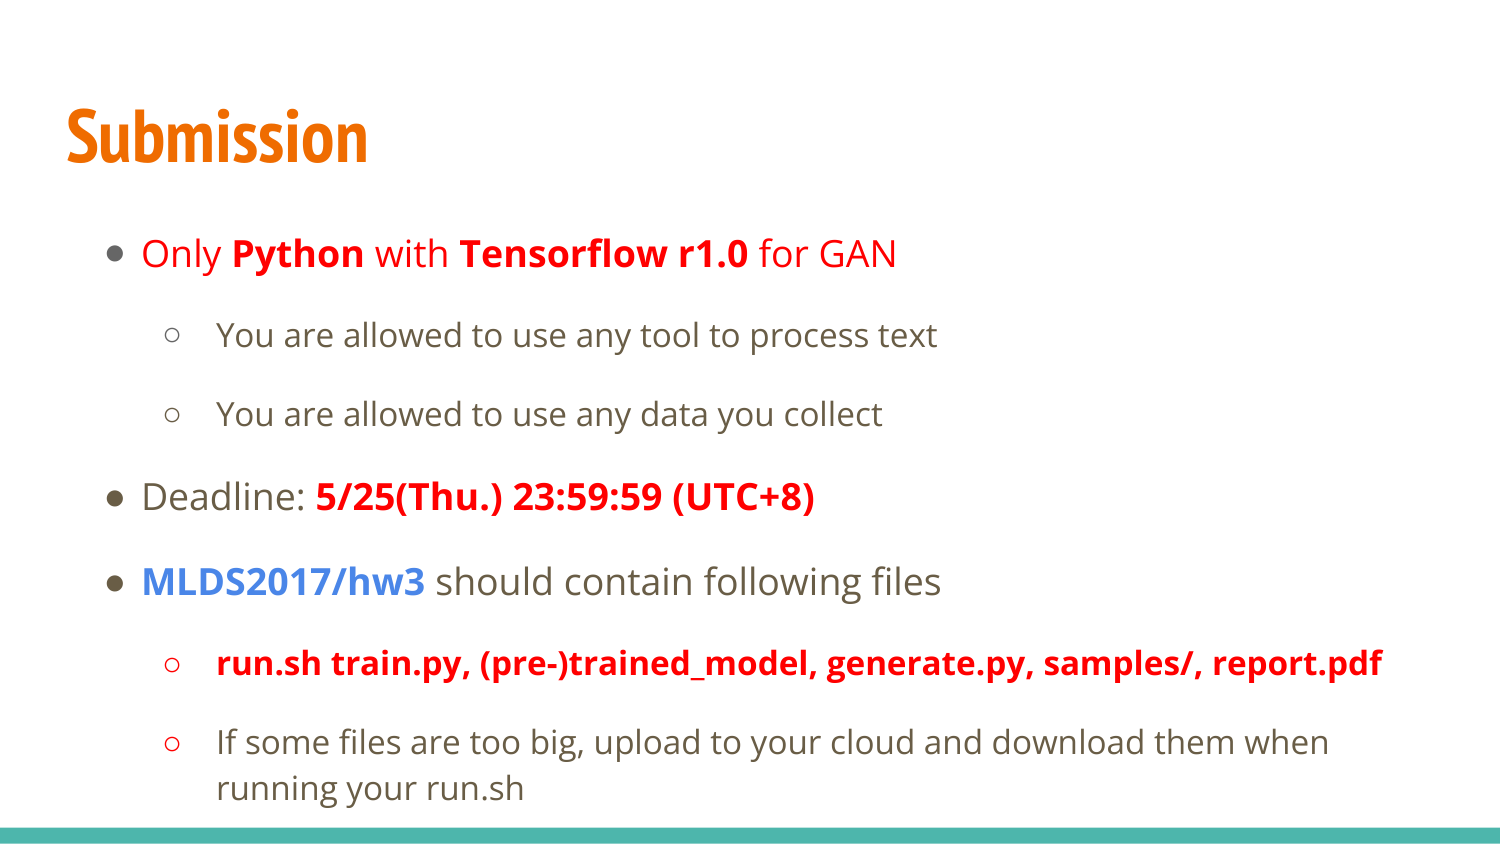

# Submission
Only Python with Tensorflow r1.0 for GAN
You are allowed to use any tool to process text
You are allowed to use any data you collect
Deadline: 5/25(Thu.) 23:59:59 (UTC+8)
MLDS2017/hw3 should contain following files
run.sh train.py, (pre-)trained_model, generate.py, samples/, report.pdf
If some files are too big, upload to your cloud and download them when running your run.sh
TAs will run your run.sh to generate images given a text
bash run.sh [testing_text.txt]
run.sh must output in 10 minutes.